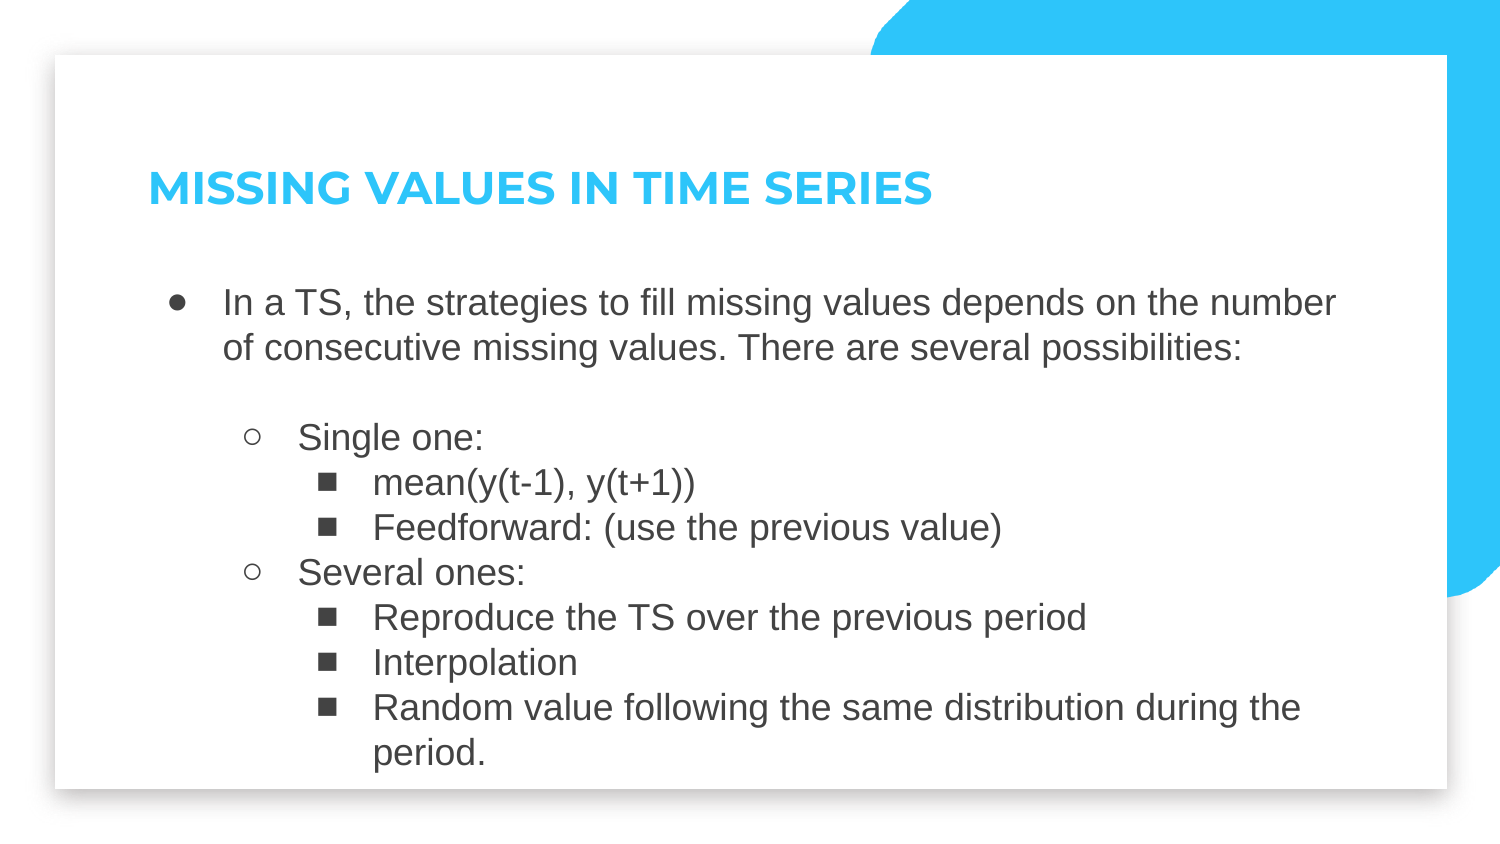

MISSING VALUES IN TIME SERIES
In a TS, the strategies to fill missing values depends on the number of consecutive missing values. There are several possibilities:

Single one:
mean(y(t-1), y(t+1))
Feedforward: (use the previous value)
Several ones:
Reproduce the TS over the previous period
Interpolation
Random value following the same distribution during the period.